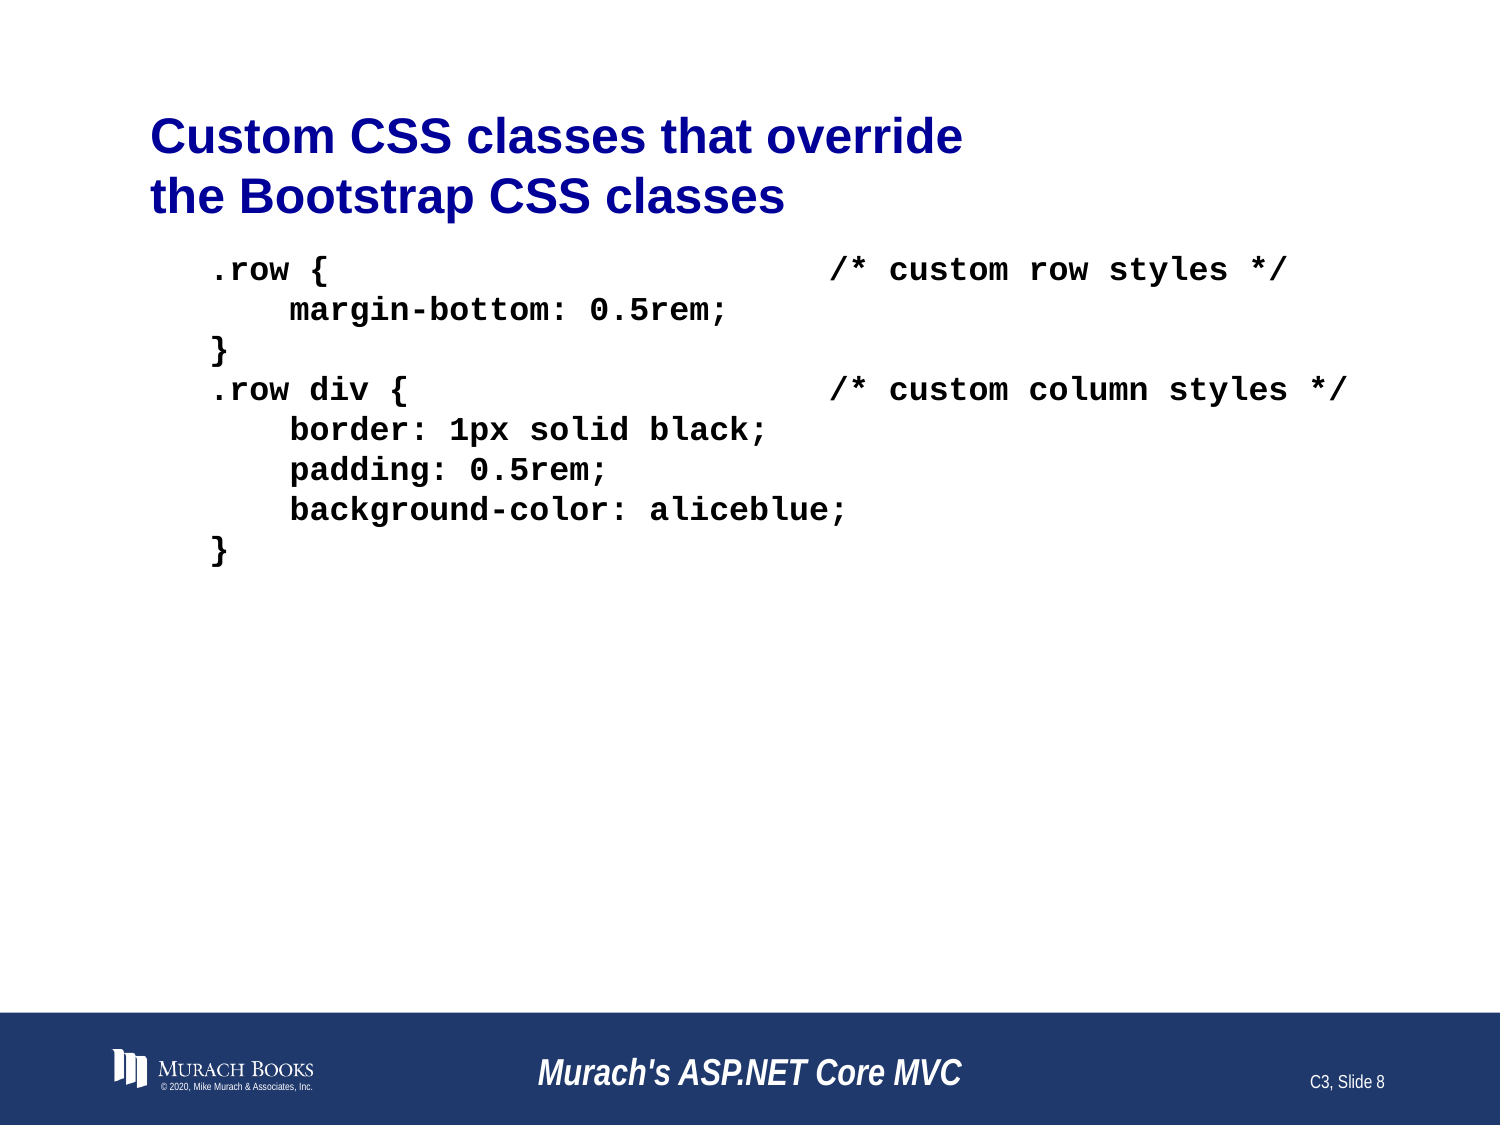

# Custom CSS classes that override the Bootstrap CSS classes
.row {                         /* custom row styles */
    margin-bottom: 0.5rem;
}
.row div {                     /* custom column styles */
    border: 1px solid black;
    padding: 0.5rem;
    background-color: aliceblue;
}

© 2020, Mike Murach & Associates, Inc.
Murach's ASP.NET Core MVC

C3, Slide 8